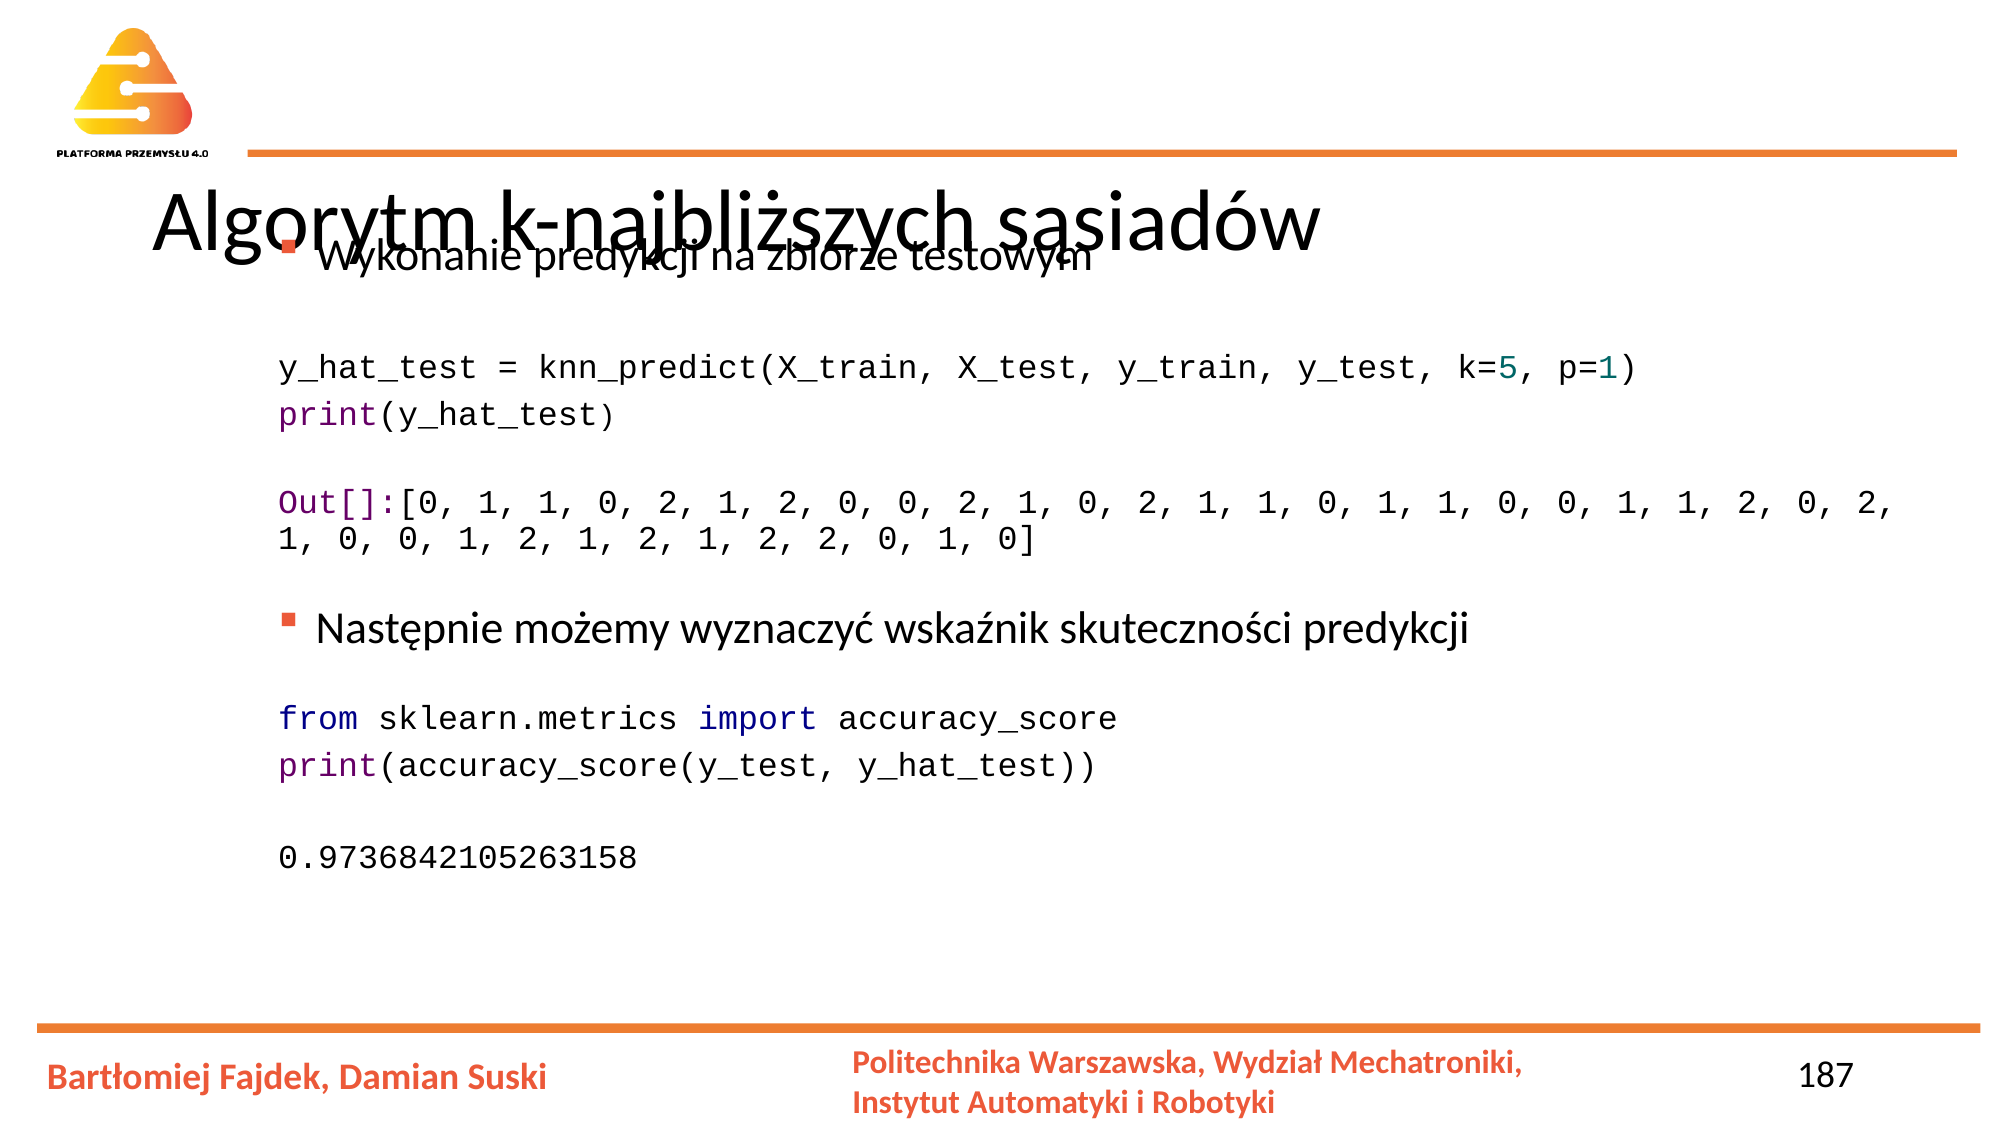

# Algorytm k-najbliższych sąsiadów
Wykonanie predykcji na zbiorze testowym

y_hat_test = knn_predict(X_train, X_test, y_train, y_test, k=5, p=1)
print(y_hat_test)

Out[]:[0, 1, 1, 0, 2, 1, 2, 0, 0, 2, 1, 0, 2, 1, 1, 0, 1, 1, 0, 0, 1, 1, 2, 0, 2, 1, 0, 0, 1, 2, 1, 2, 1, 2, 2, 0, 1, 0]

Następnie możemy wyznaczyć wskaźnik skuteczności predykcji

from sklearn.metrics import accuracy_score
print(accuracy_score(y_test, y_hat_test))

0.9736842105263158

187